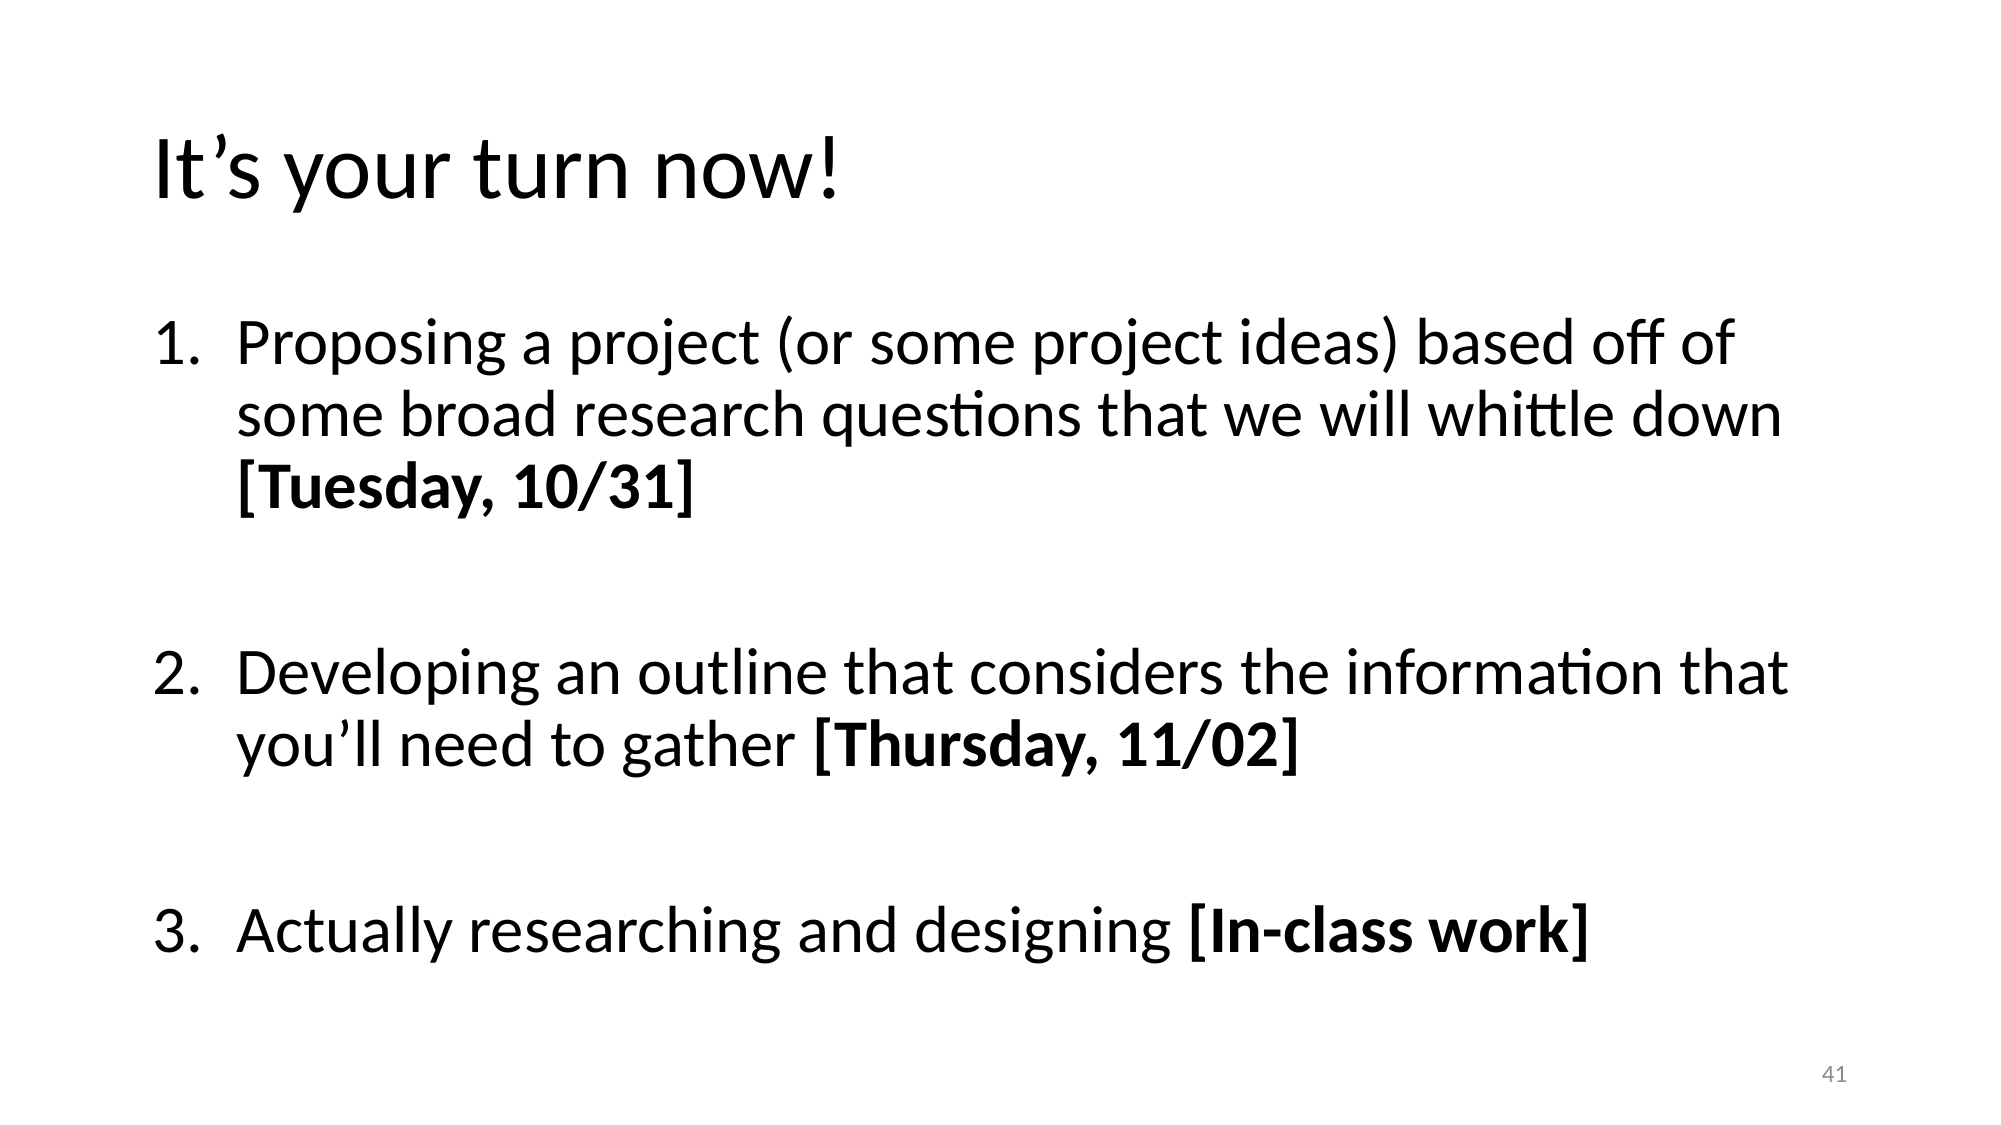

# It’s your turn now!
Proposing a project (or some project ideas) based off of some broad research questions that we will whittle down [Tuesday, 10/31]

Developing an outline that considers the information that you’ll need to gather [Thursday, 11/02]

Actually researching and designing [In-class work]
41